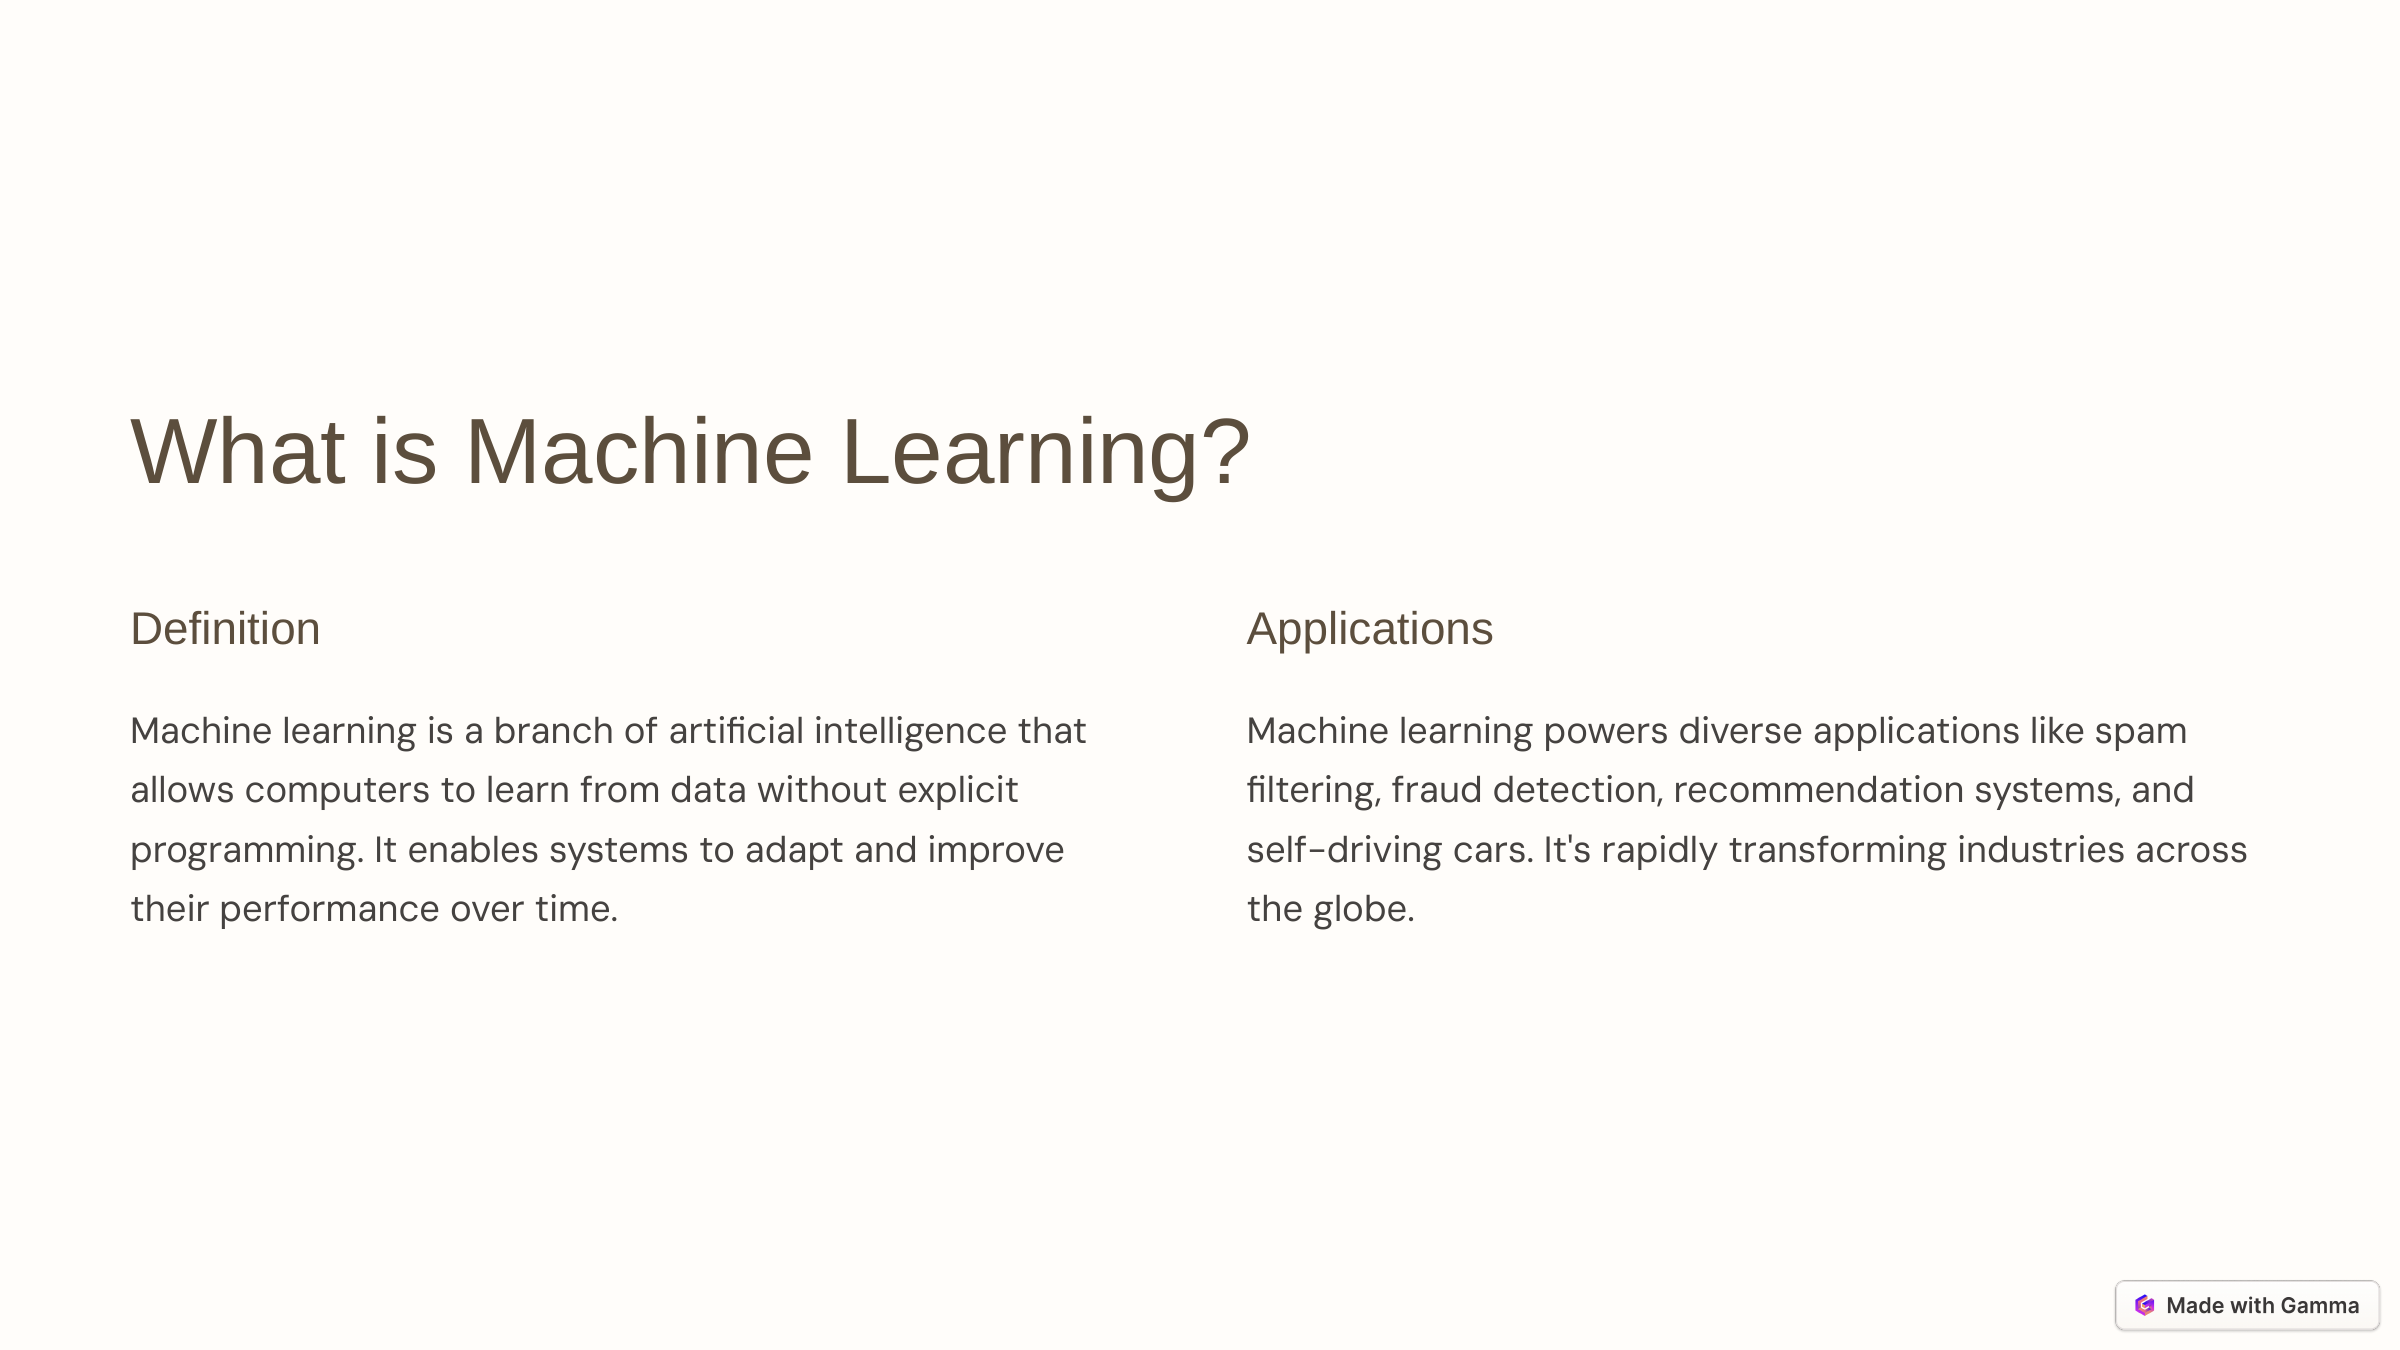

What is Machine Learning?
Definition
Applications
Machine learning is a branch of artificial intelligence that allows computers to learn from data without explicit programming. It enables systems to adapt and improve their performance over time.
Machine learning powers diverse applications like spam filtering, fraud detection, recommendation systems, and self-driving cars. It's rapidly transforming industries across the globe.